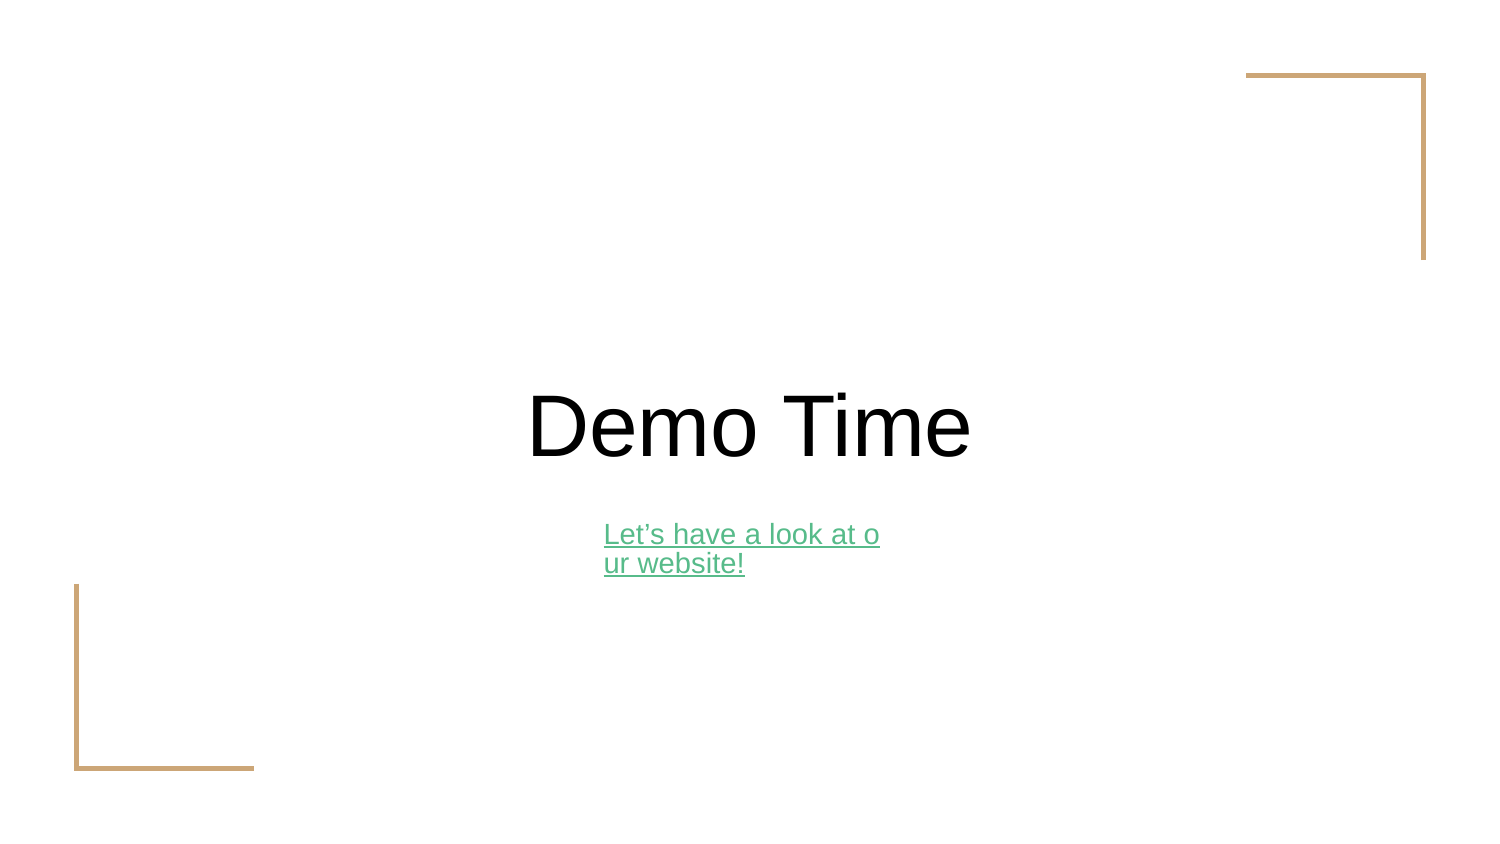

# Demo Time
Let’s have a look at our website!